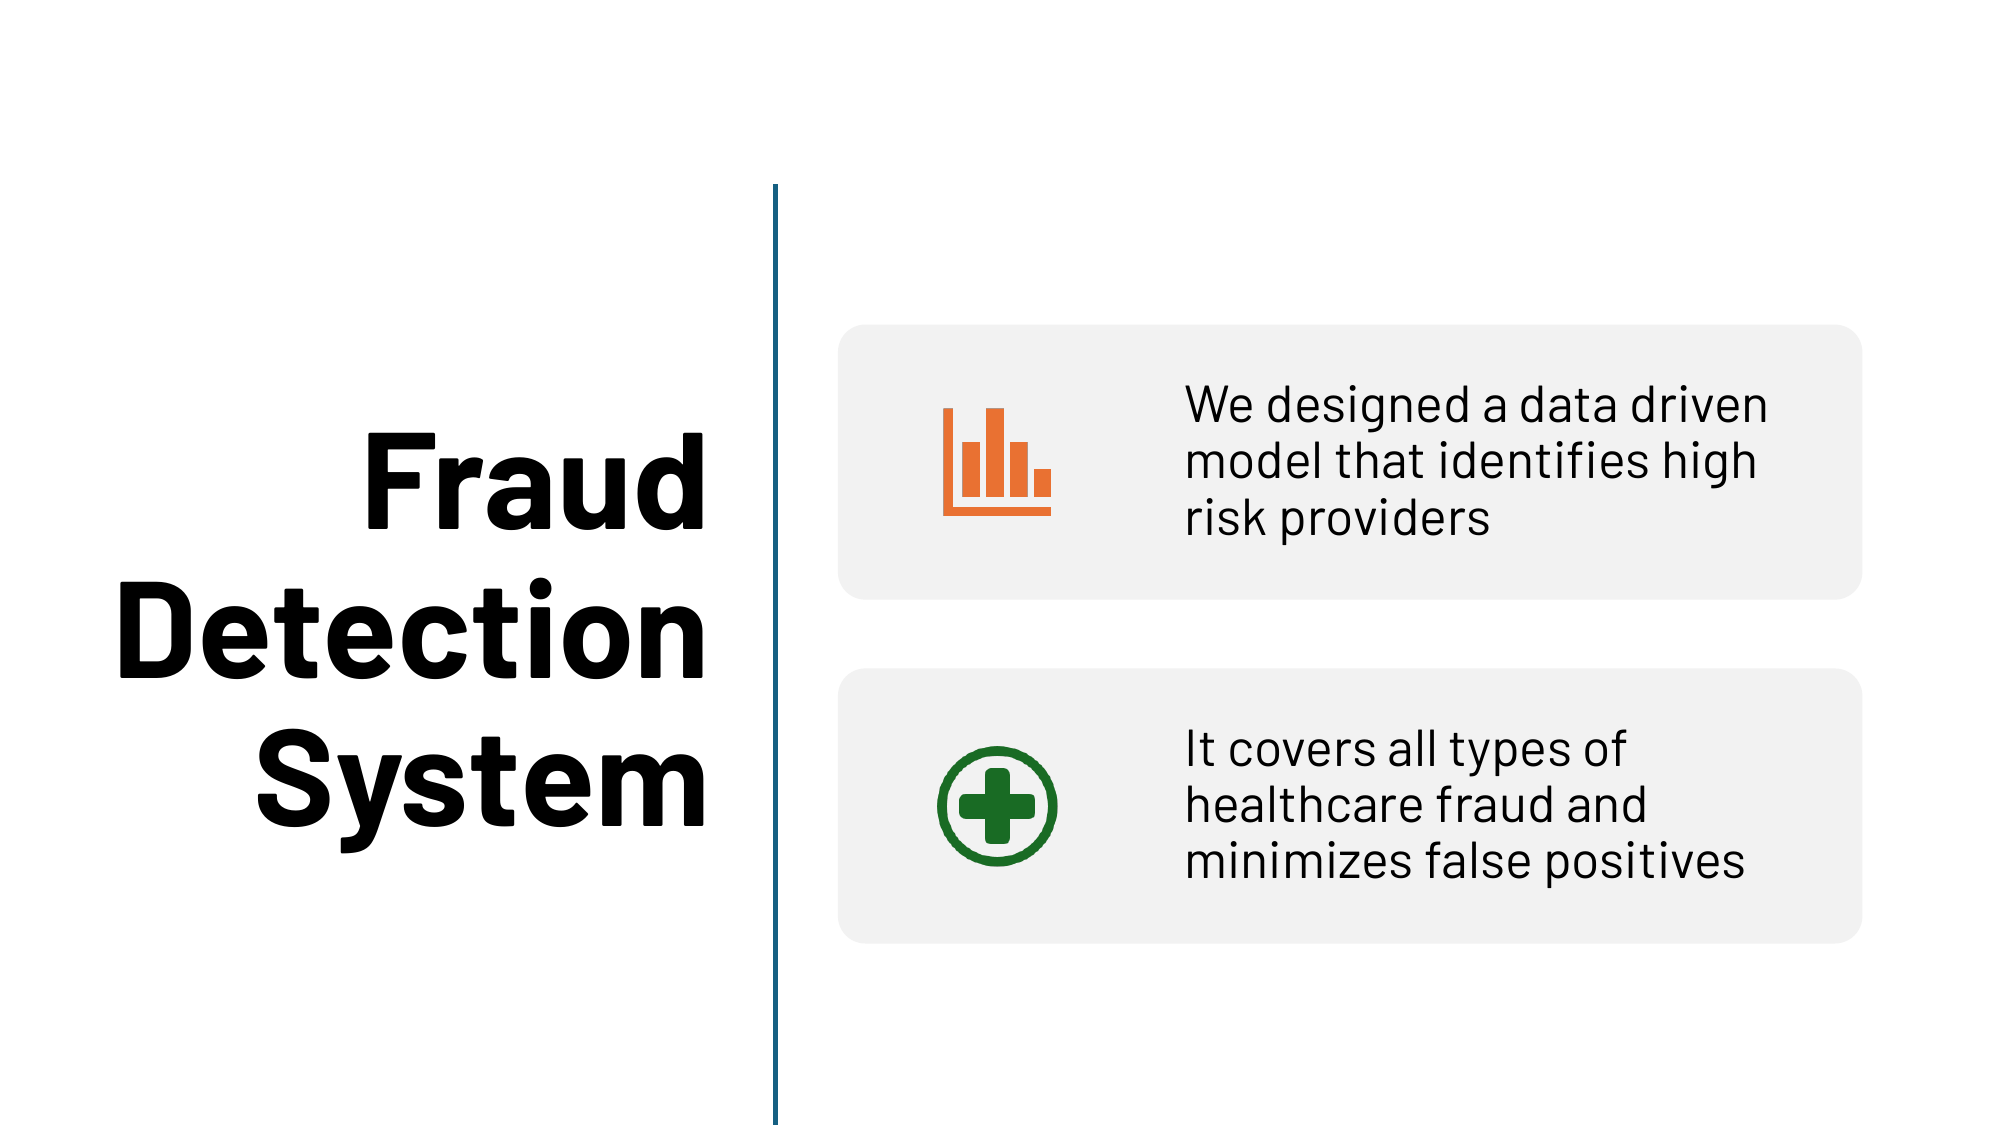

# Fraud Detection System
We designed a data driven model that identifies high risk providers
It covers all types of healthcare fraud and minimizes false positives